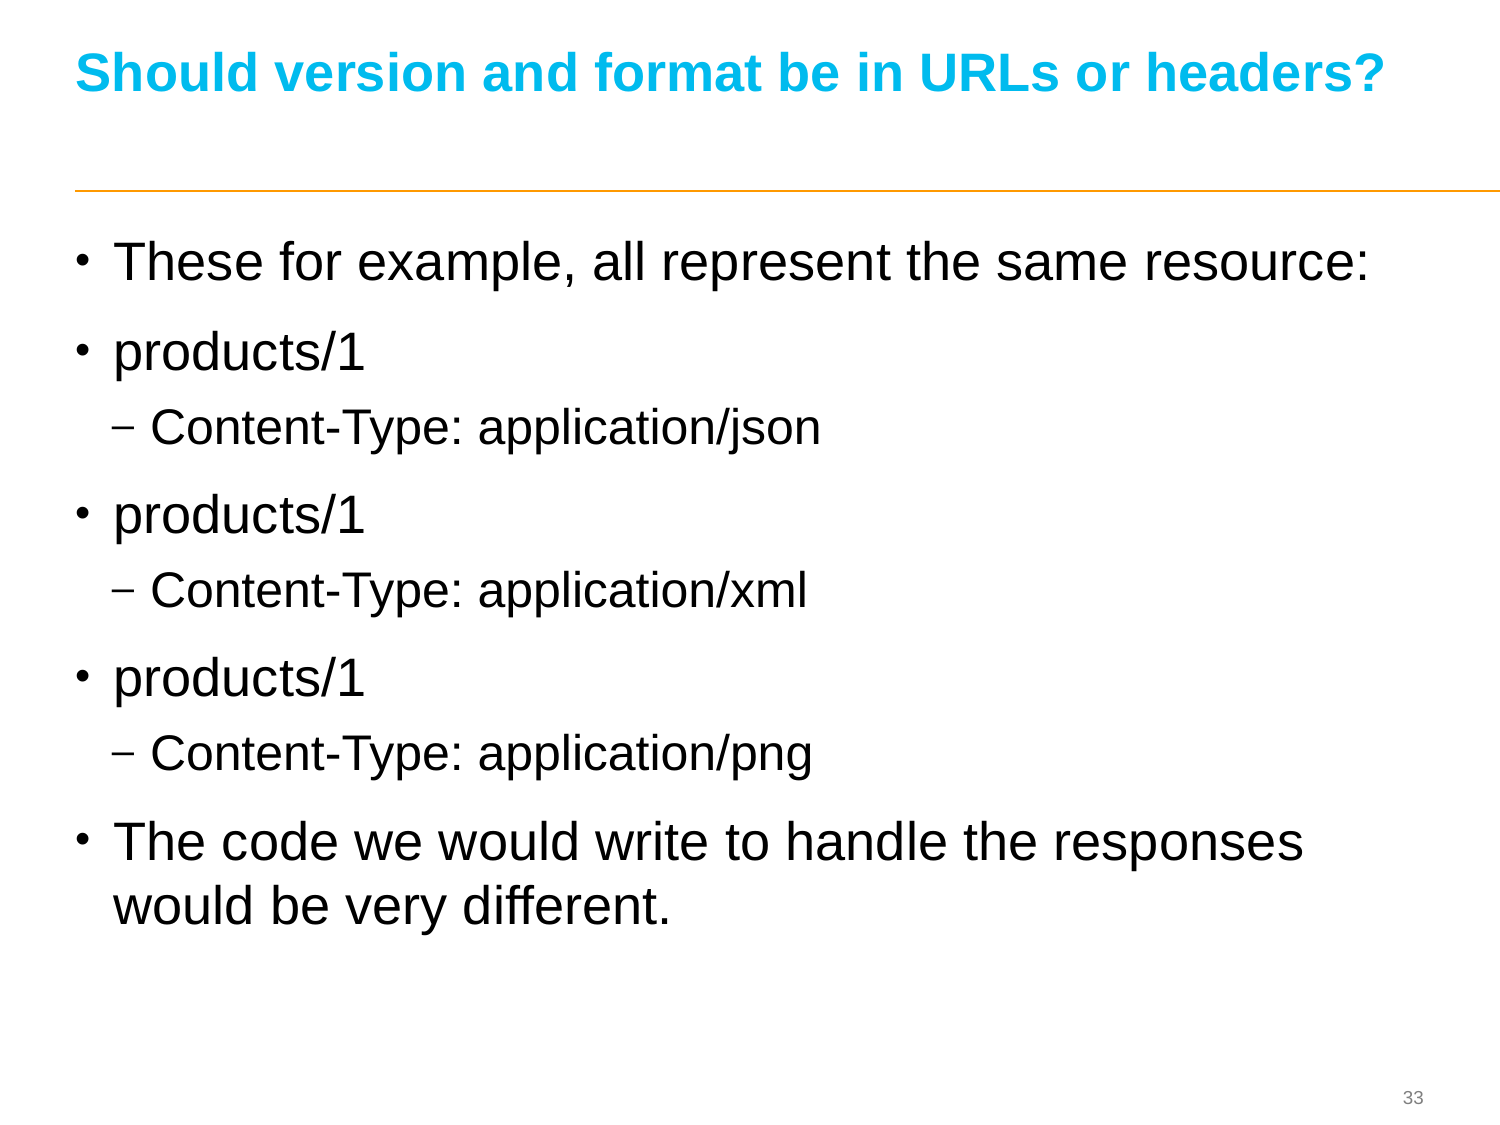

# Should version and format be in URLs or headers?
These for example, all represent the same resource:
products/1
Content-Type: application/json
products/1
Content-Type: application/xml
products/1
Content-Type: application/png
The code we would write to handle the responses would be very different.